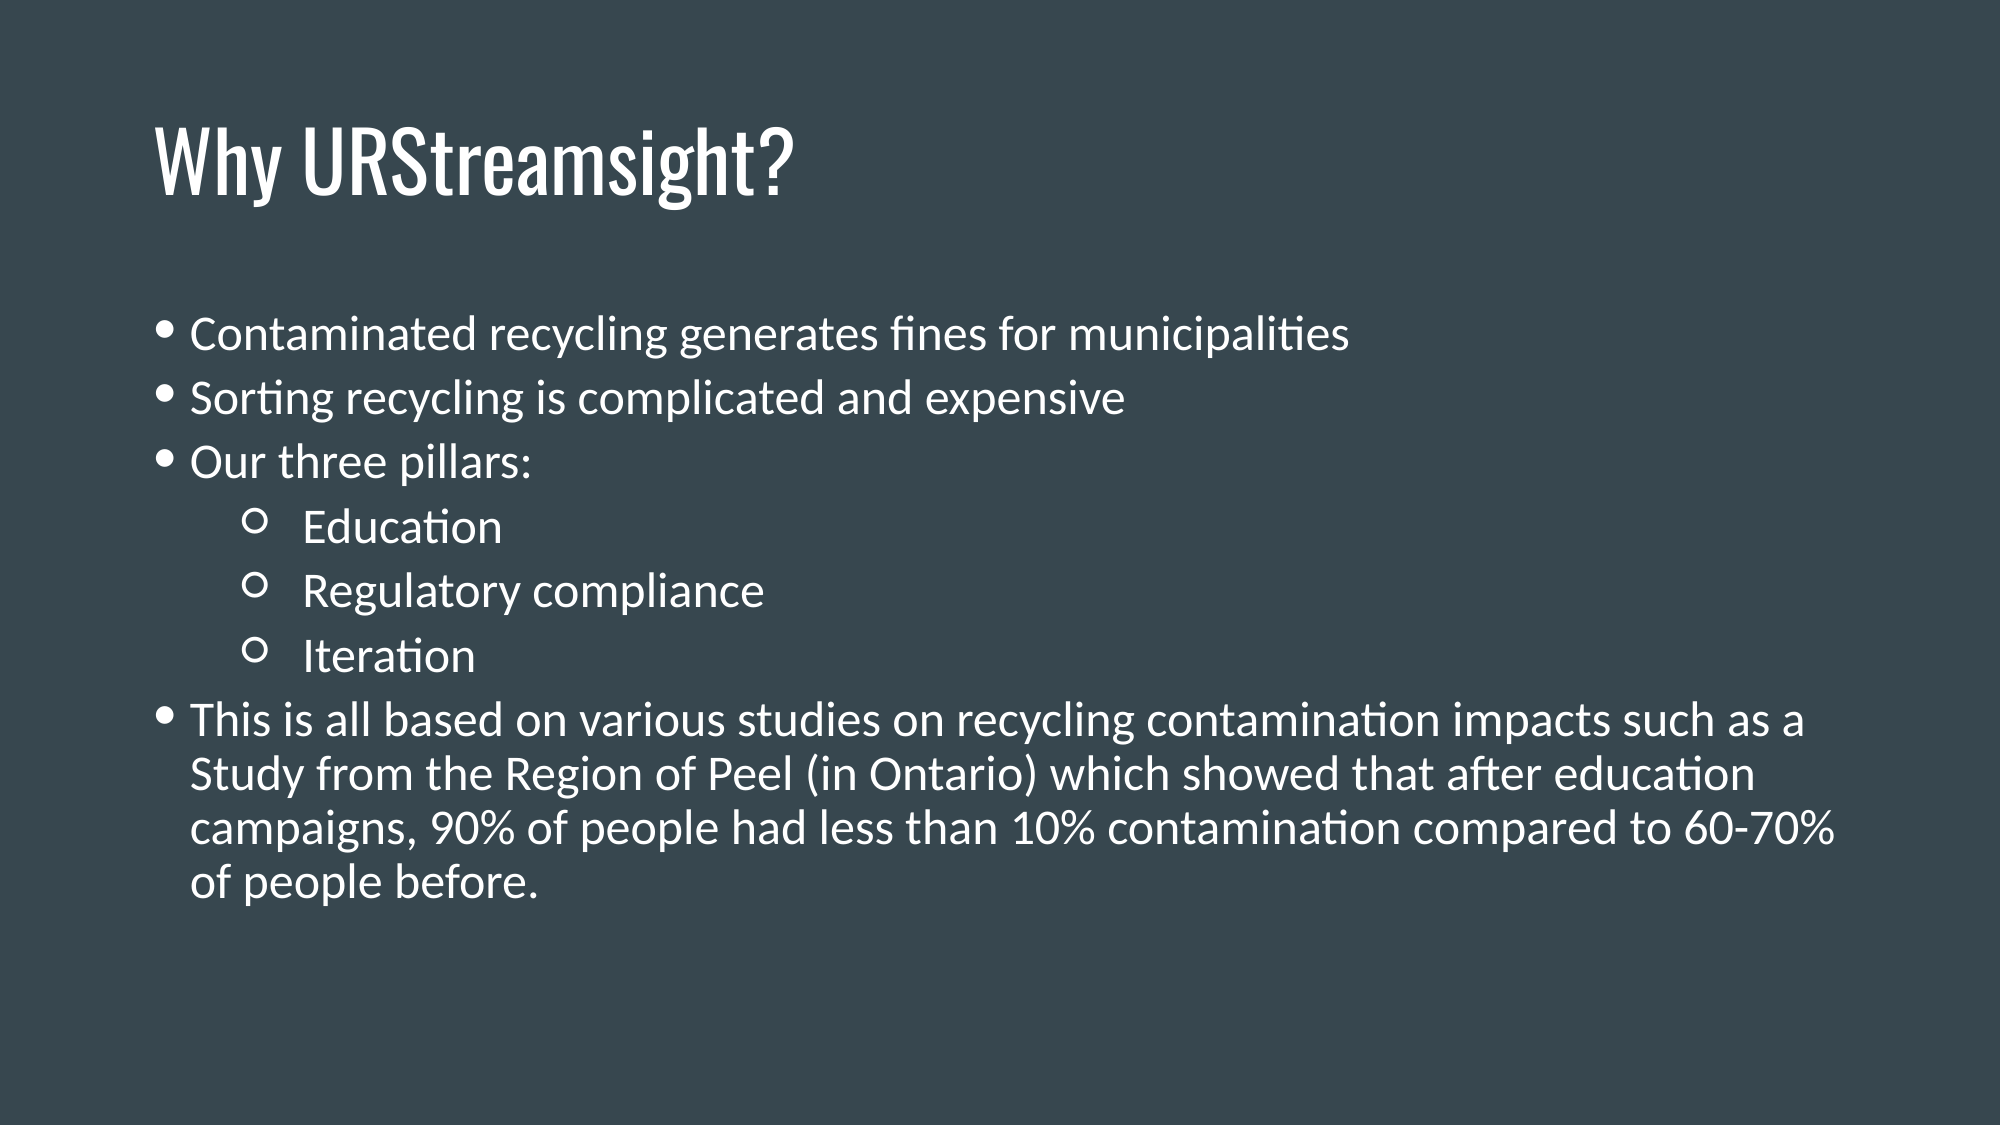

# Why URStreamsight?
Contaminated recycling generates fines for municipalities
Sorting recycling is complicated and expensive
Our three pillars:
Education
Regulatory compliance
Iteration
This is all based on various studies on recycling contamination impacts such as a Study from the Region of Peel (in Ontario) which showed that after education campaigns, 90% of people had less than 10% contamination compared to 60-70% of people before.